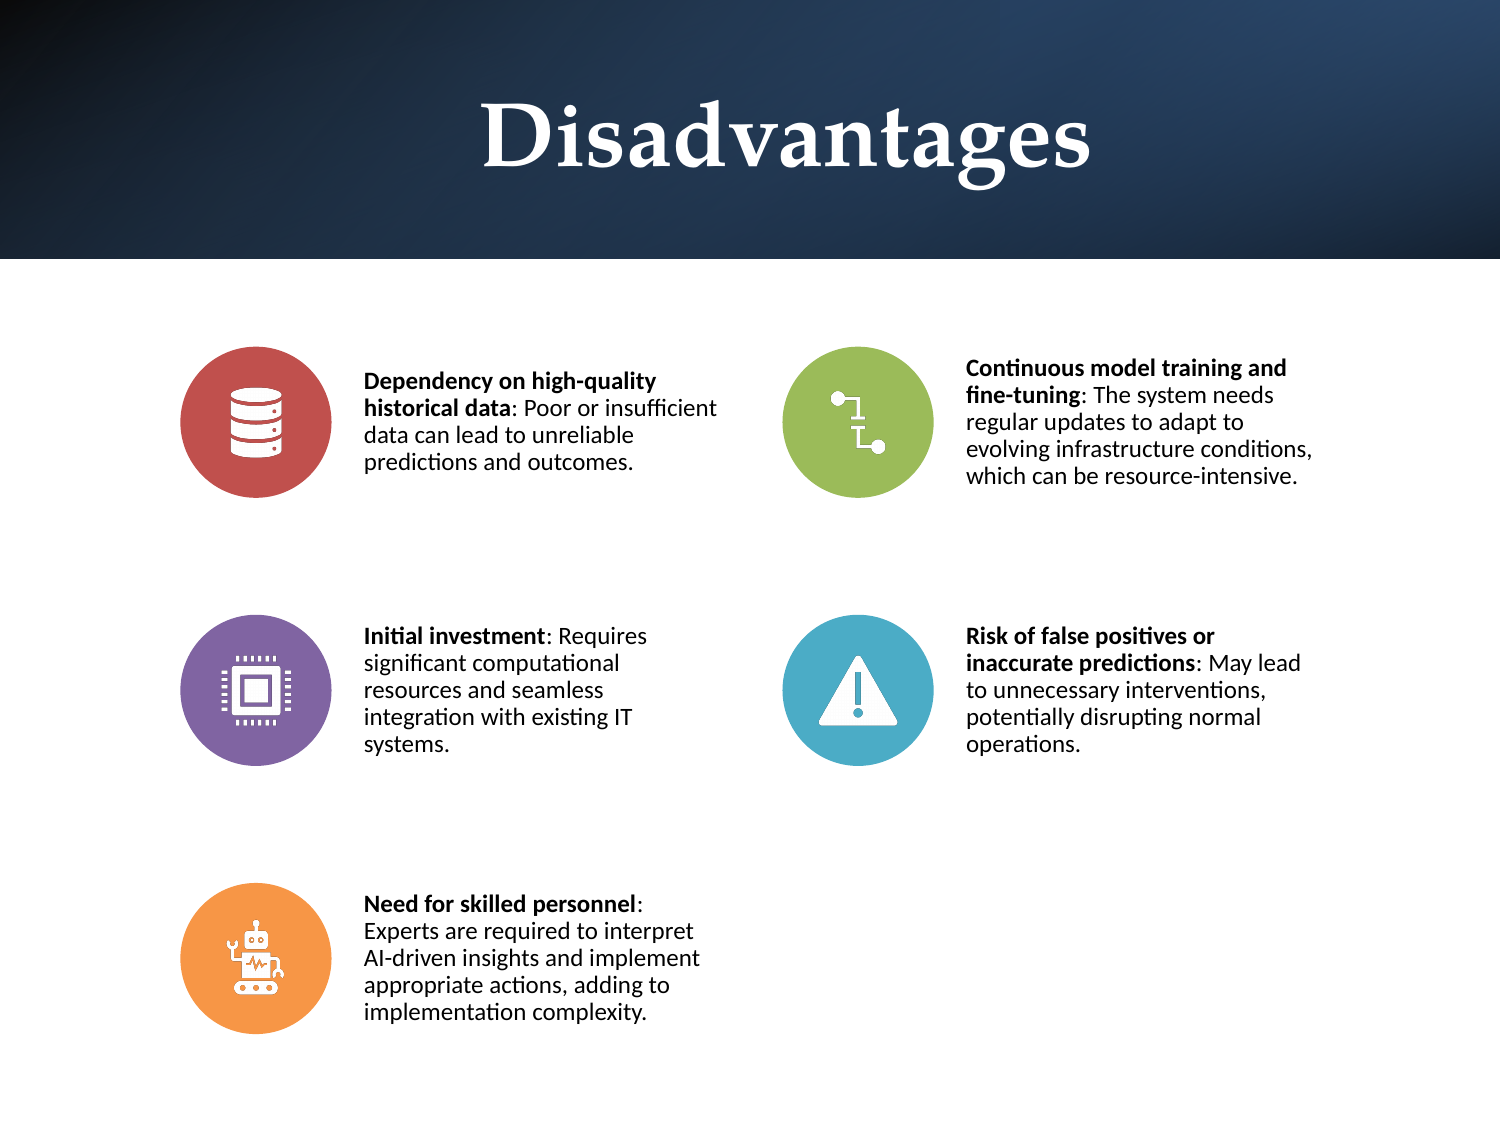

# Disadvantages
Dependency on high-quality historical data: Poor or insufficient data can lead to unreliable predictions and outcomes.
Continuous model training and fine-tuning: The system needs regular updates to adapt to evolving infrastructure conditions, which can be resource-intensive.
Initial investment: Requires significant computational resources and seamless integration with existing IT systems.
Risk of false positives or inaccurate predictions: May lead to unnecessary interventions, potentially disrupting normal operations.
Need for skilled personnel: Experts are required to interpret AI-driven insights and implement appropriate actions, adding to implementation complexity.